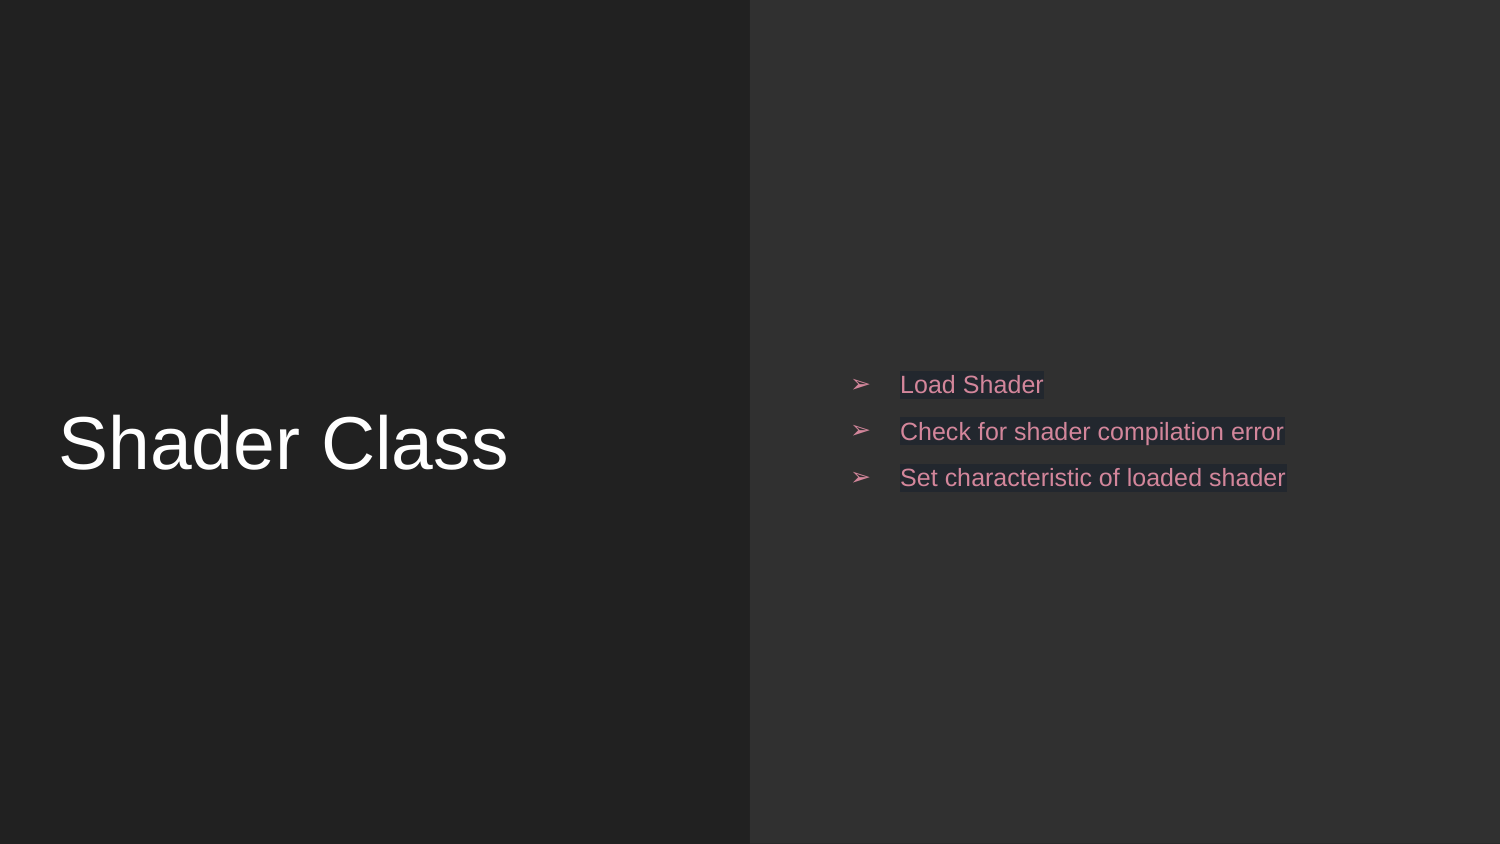

Load Shader
Check for shader compilation error
Set characteristic of loaded shader
Shader Class